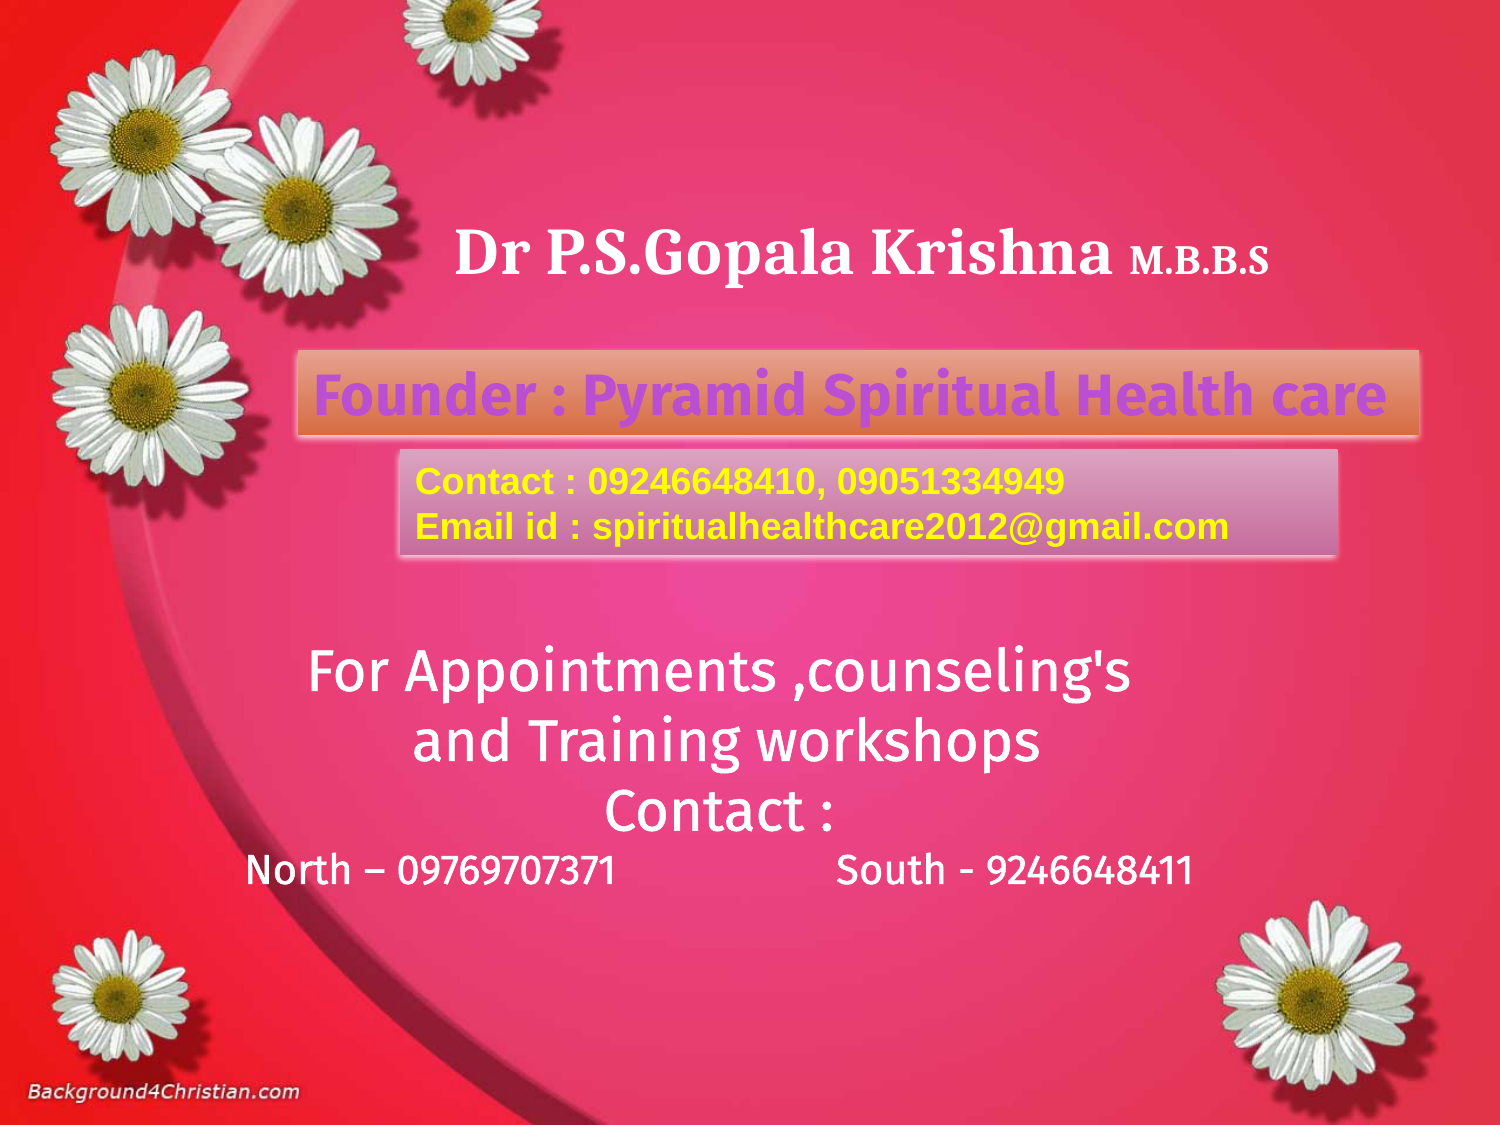

Dr P.S.Gopala Krishna M.B.B.S
Founder : Pyramid Spiritual Health care
Contact : 09246648410, 09051334949
Email id : spiritualhealthcare2012@gmail.com
For Appointments ,counseling's
 and Training workshops
Contact :
North – 09769707371                    South - 9246648411